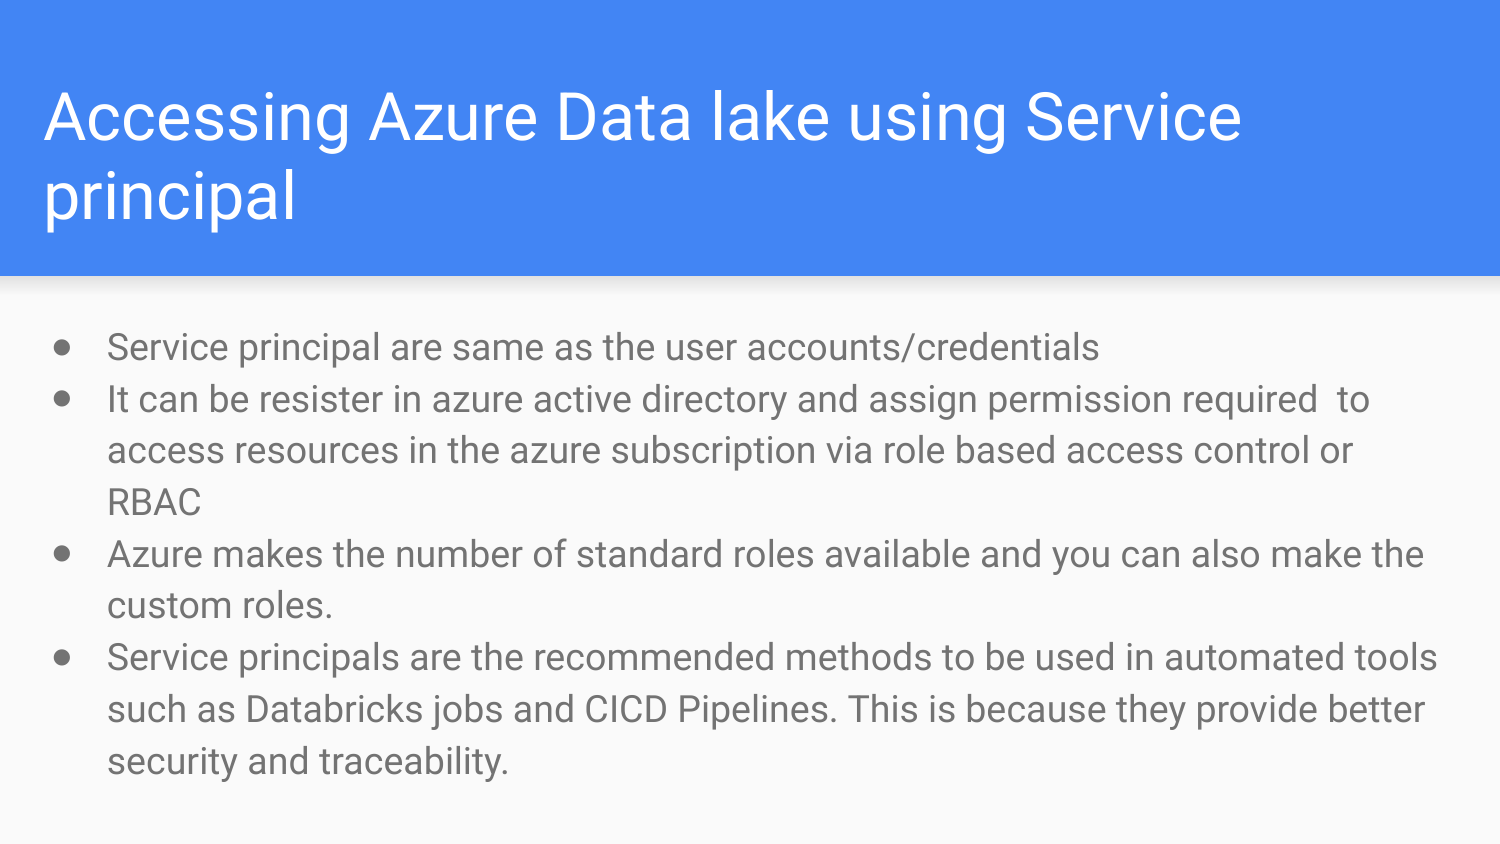

# Accessing Azure Data lake using Service principal
Service principal are same as the user accounts/credentials
It can be resister in azure active directory and assign permission required  to access resources in the azure subscription via role based access control or RBAC
Azure makes the number of standard roles available and you can also make the custom roles.
Service principals are the recommended methods to be used in automated tools such as Databricks jobs and CICD Pipelines. This is because they provide better security and traceability.